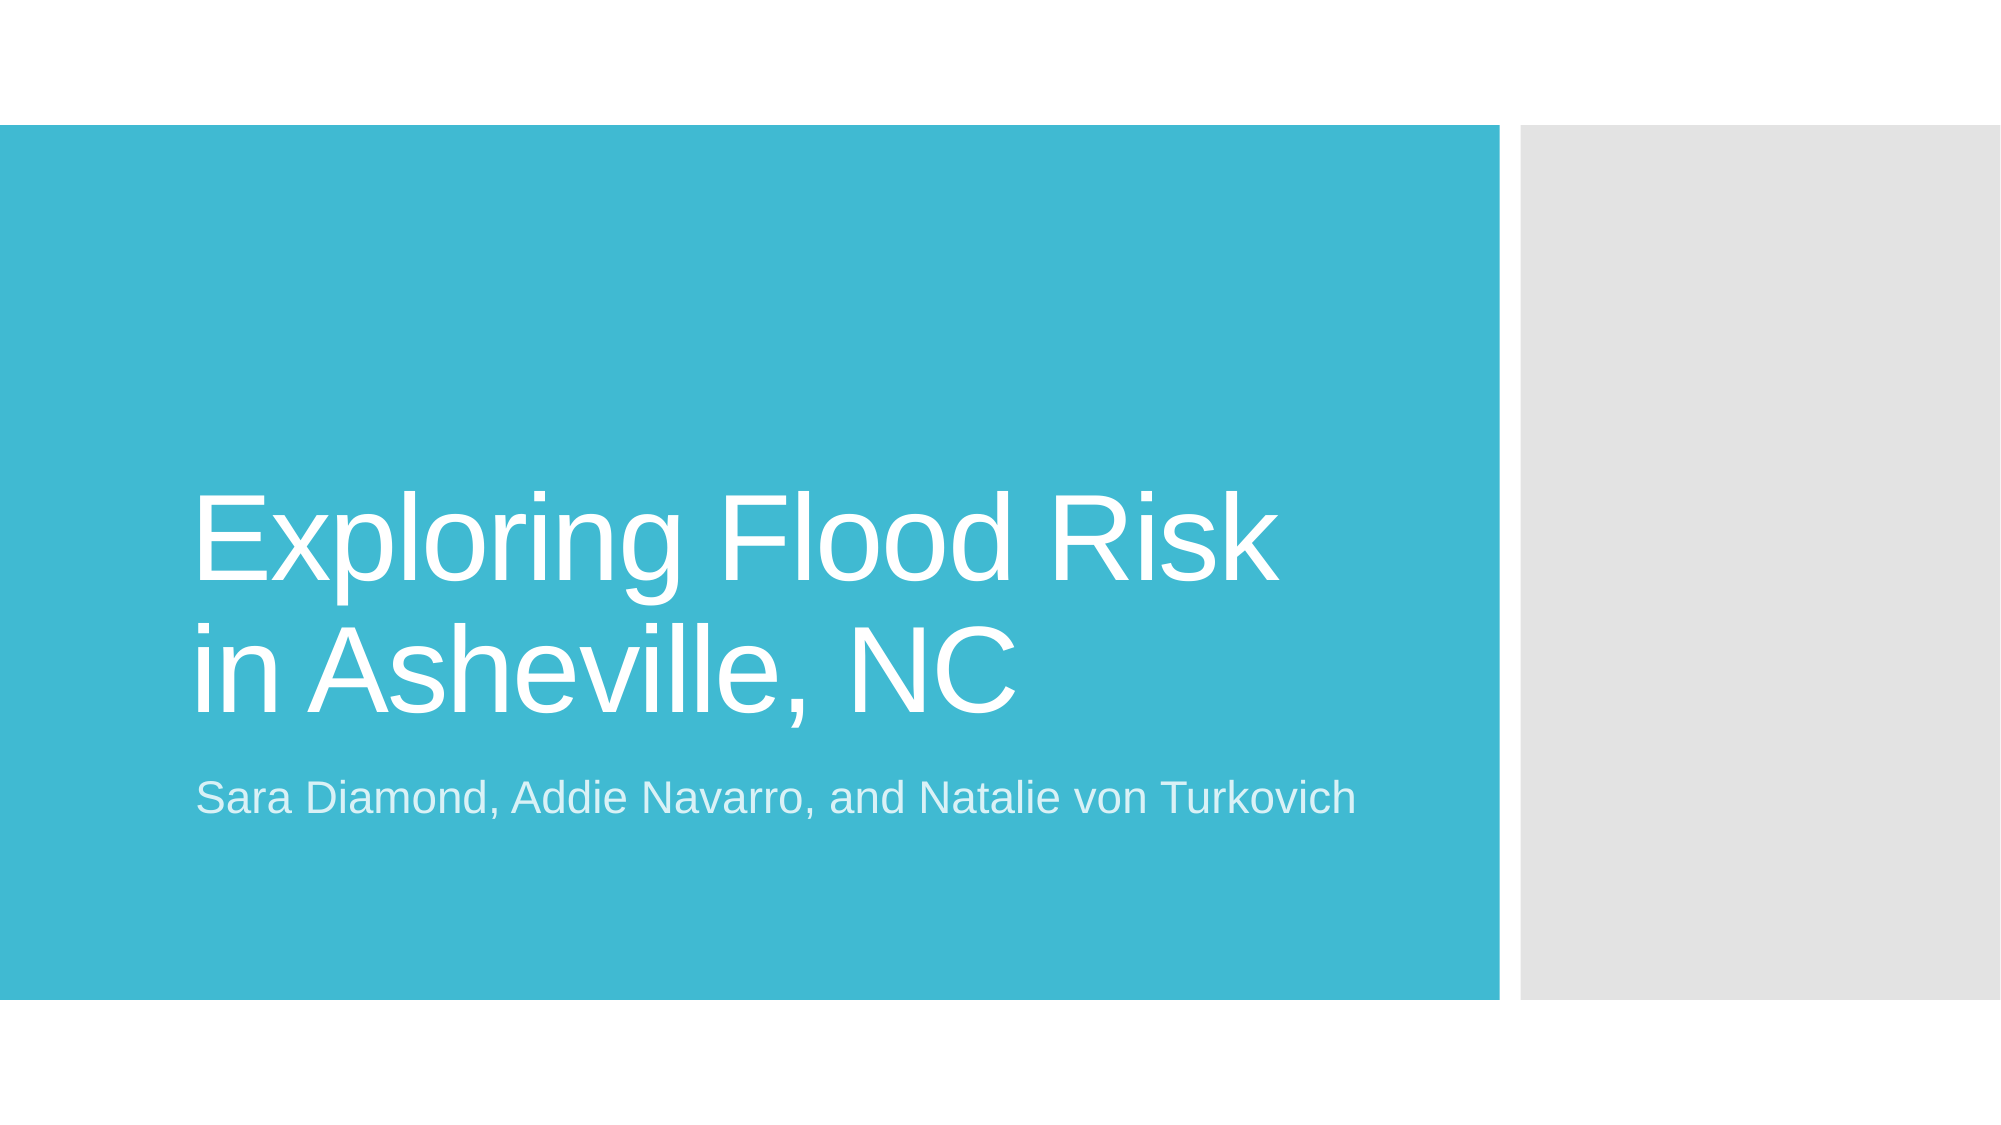

# Exploring Flood Risk in Asheville, NC
Sara Diamond, Addie Navarro, and Natalie von Turkovich